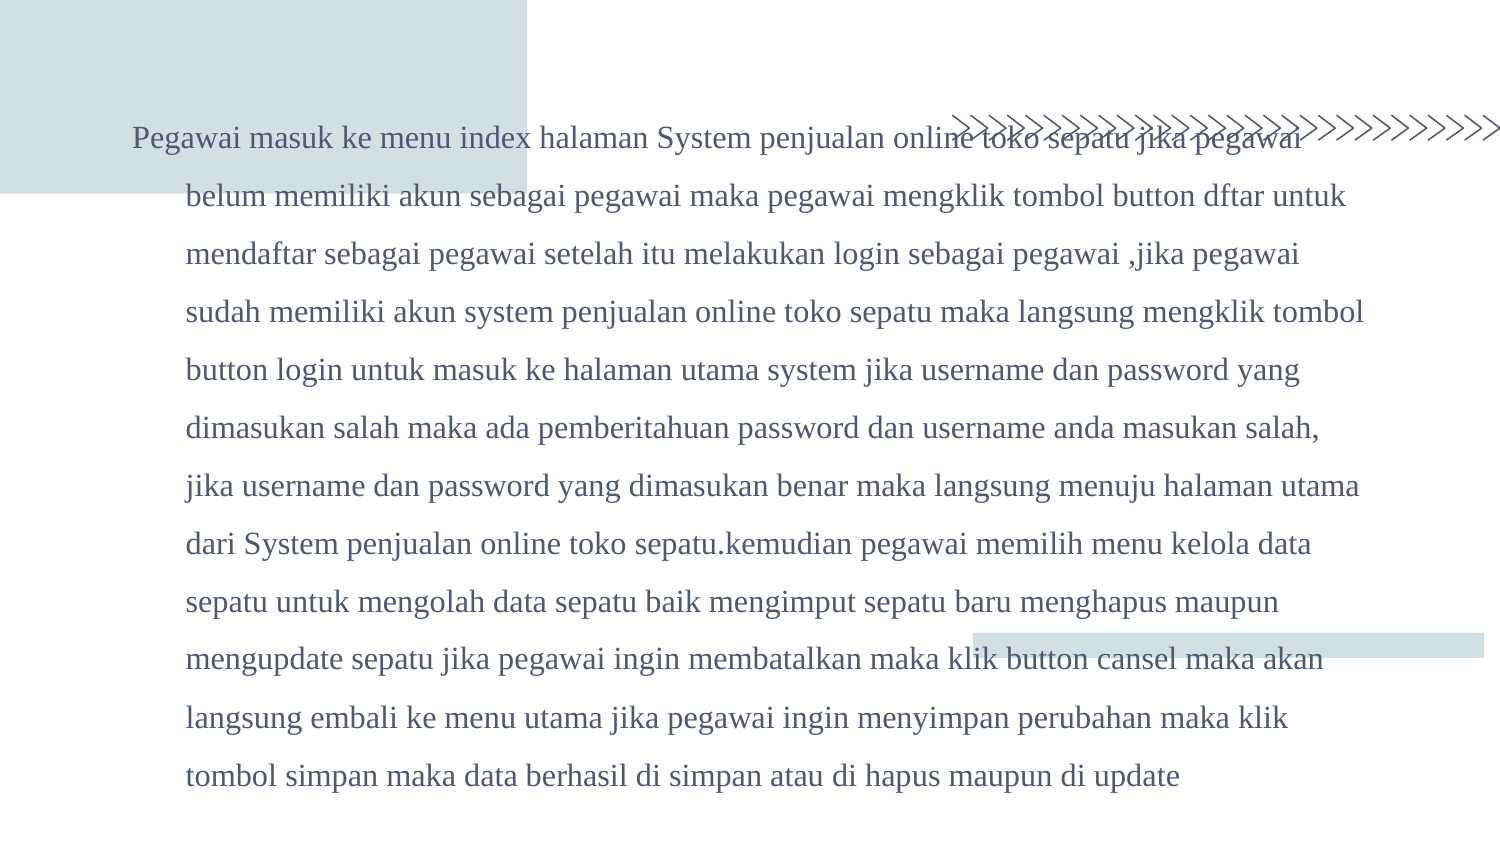

# Pegawai masuk ke menu index halaman System penjualan online toko sepatu jika pegawai belum memiliki akun sebagai pegawai maka pegawai mengklik tombol button dftar untuk mendaftar sebagai pegawai setelah itu melakukan login sebagai pegawai ,jika pegawai sudah memiliki akun system penjualan online toko sepatu maka langsung mengklik tombol button login untuk masuk ke halaman utama system jika username dan password yang dimasukan salah maka ada pemberitahuan password dan username anda masukan salah, jika username dan password yang dimasukan benar maka langsung menuju halaman utama dari System penjualan online toko sepatu.kemudian pegawai memilih menu kelola data sepatu untuk mengolah data sepatu baik mengimput sepatu baru menghapus maupun mengupdate sepatu jika pegawai ingin membatalkan maka klik button cansel maka akan langsung embali ke menu utama jika pegawai ingin menyimpan perubahan maka klik tombol simpan maka data berhasil di simpan atau di hapus maupun di update